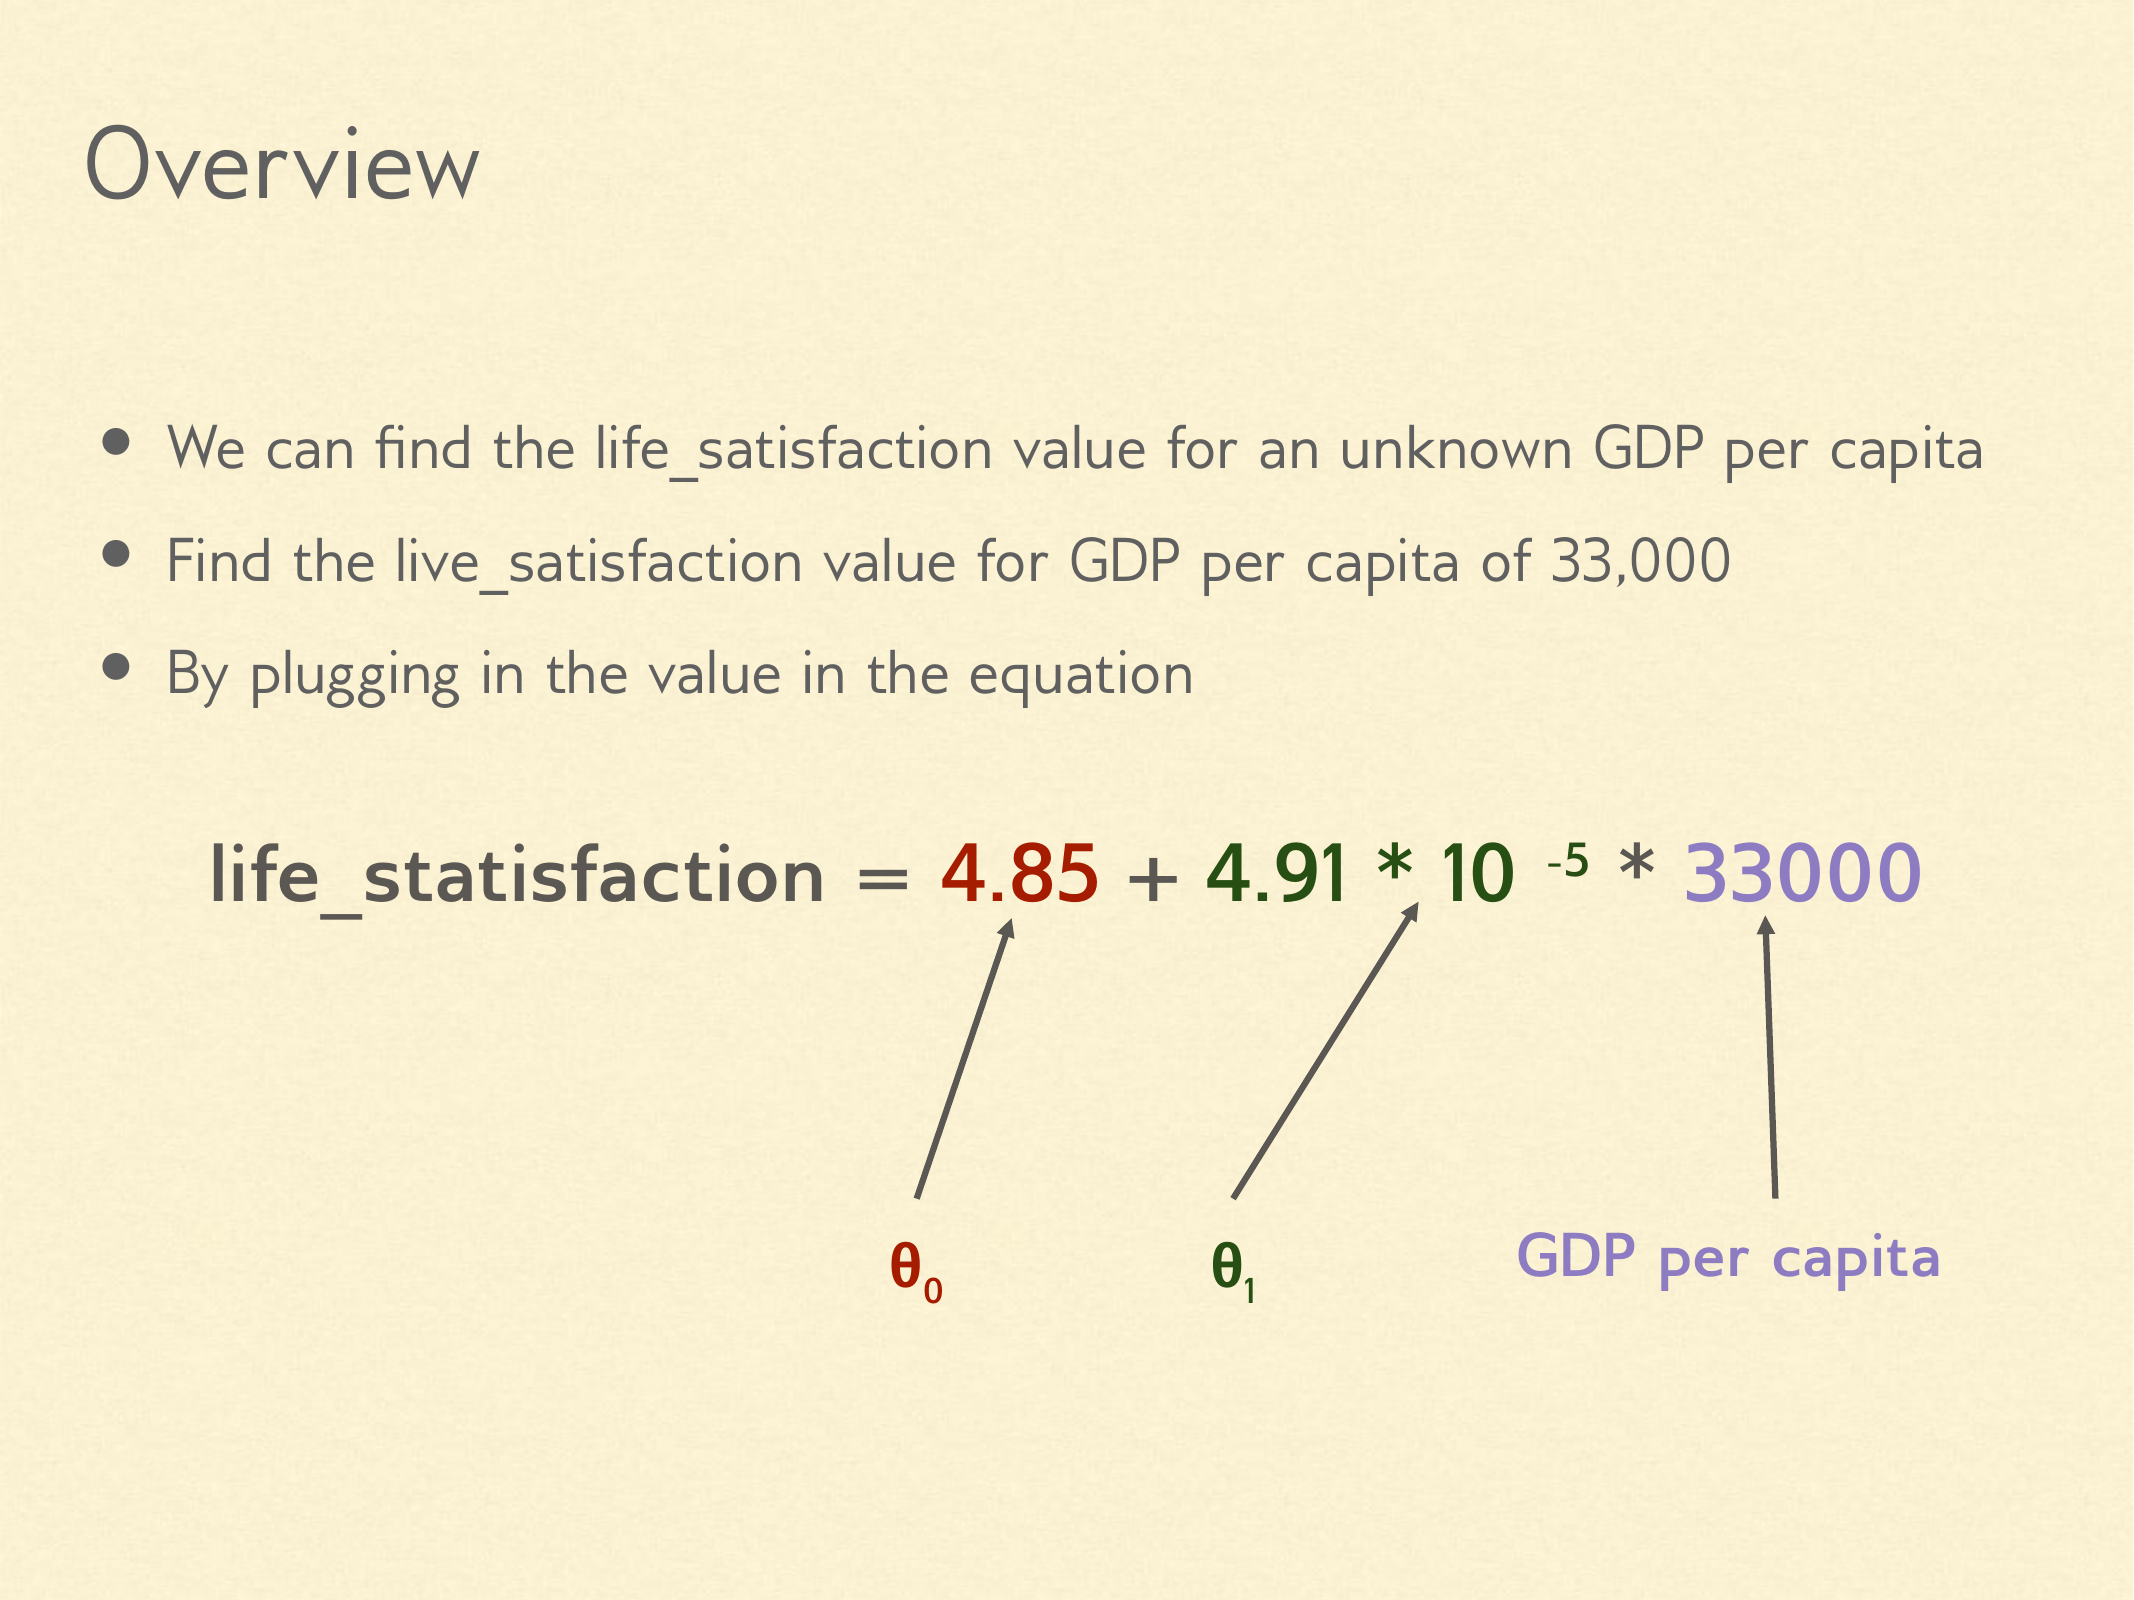

Overview
We can find the life_satisfaction value for an unknown GDP per capita
Find the live_satisfaction value for GDP per capita of 33,000
By plugging in the value in the equation

life_statisfaction = 4.85 + 4.91 * 10 -5 * 33000

θ0
θ1
GDP per capita